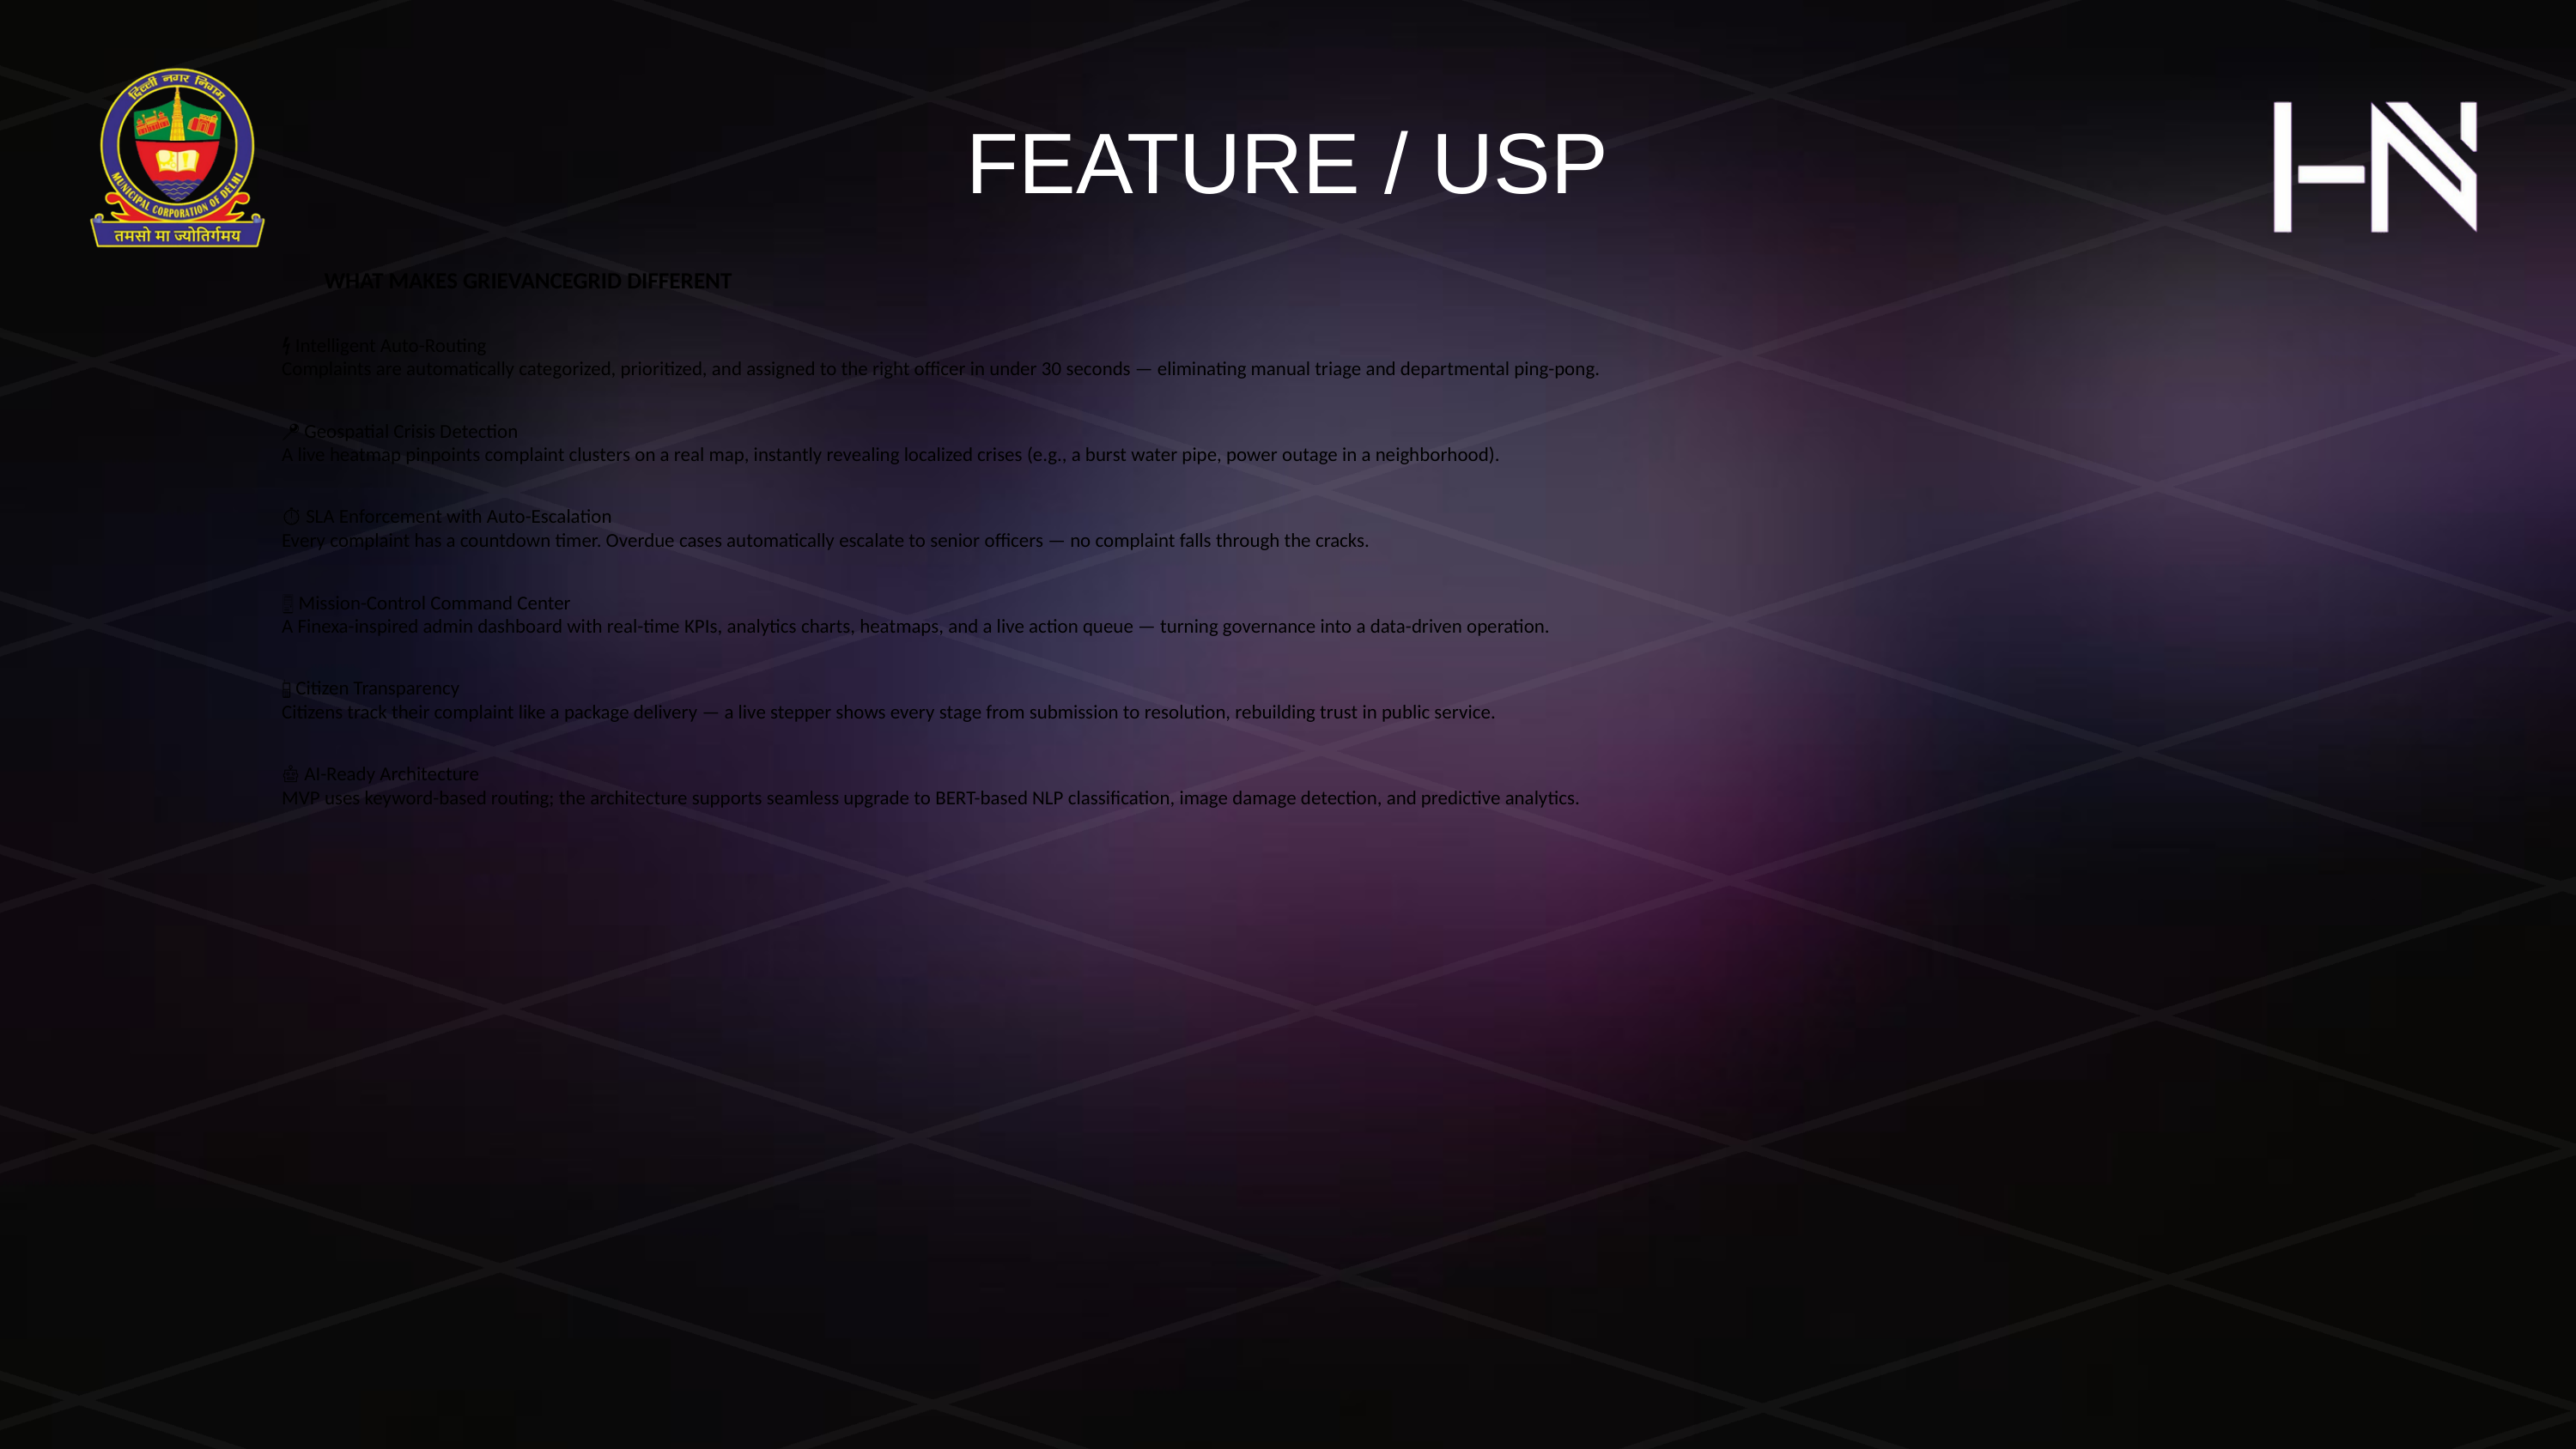

FEATURE / USP
WHAT MAKES GRIEVANCEGRID DIFFERENT

⚡ Intelligent Auto-Routing
Complaints are automatically categorized, prioritized, and assigned to the right officer in under 30 seconds — eliminating manual triage and departmental ping-pong.

📍 Geospatial Crisis Detection
A live heatmap pinpoints complaint clusters on a real map, instantly revealing localized crises (e.g., a burst water pipe, power outage in a neighborhood).

⏱️ SLA Enforcement with Auto-Escalation
Every complaint has a countdown timer. Overdue cases automatically escalate to senior officers — no complaint falls through the cracks.

🖥️ Mission-Control Command Center
A Finexa-inspired admin dashboard with real-time KPIs, analytics charts, heatmaps, and a live action queue — turning governance into a data-driven operation.

📱 Citizen Transparency
Citizens track their complaint like a package delivery — a live stepper shows every stage from submission to resolution, rebuilding trust in public service.

🤖 AI-Ready Architecture
MVP uses keyword-based routing; the architecture supports seamless upgrade to BERT-based NLP classification, image damage detection, and predictive analytics.